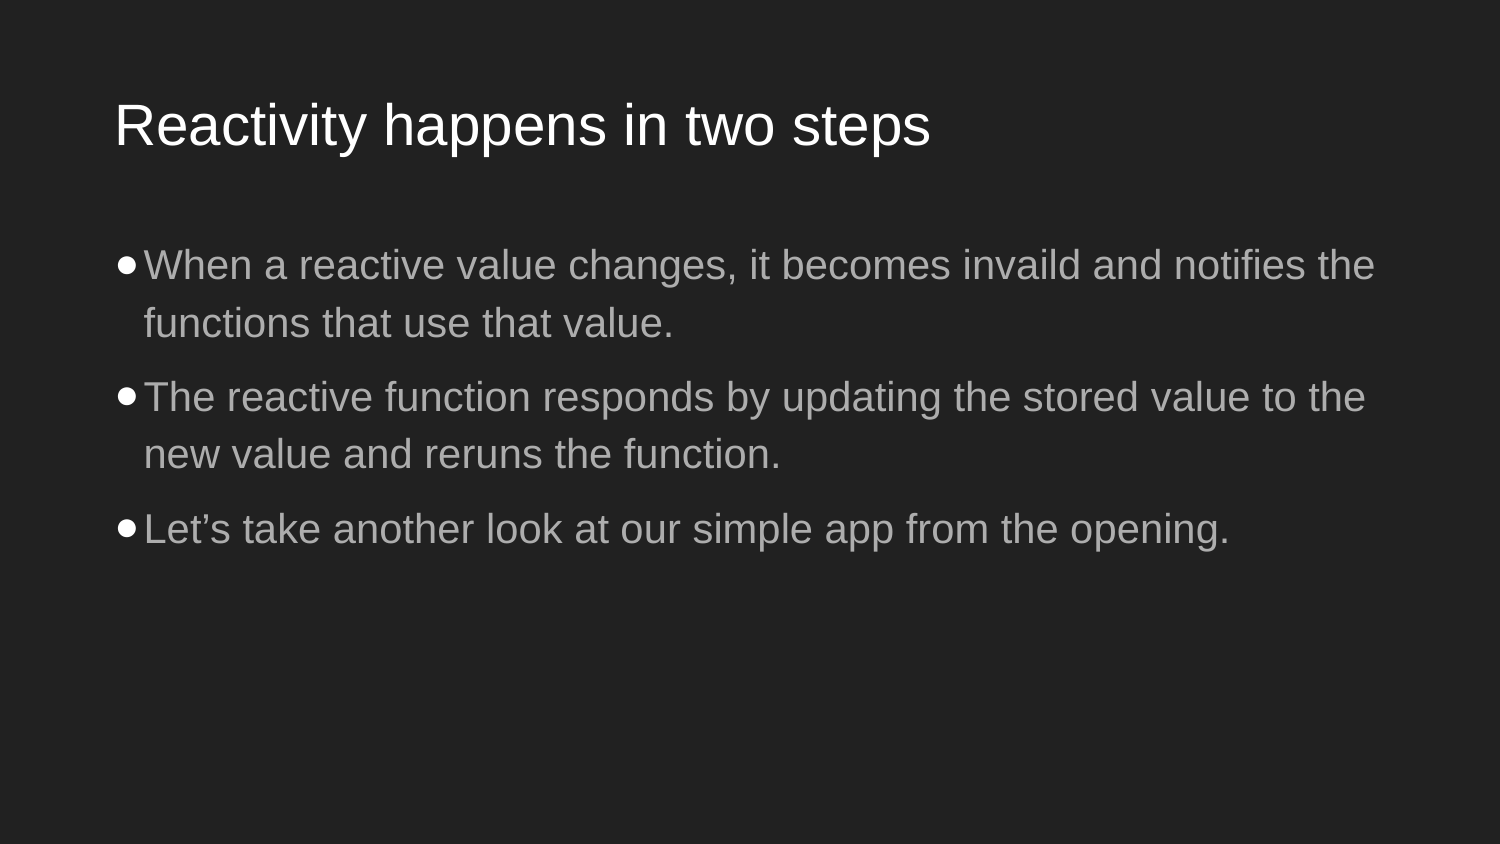

# Reactivity happens in two steps
When a reactive value changes, it becomes invaild and notifies the functions that use that value.
The reactive function responds by updating the stored value to the new value and reruns the function.
Let’s take another look at our simple app from the opening.